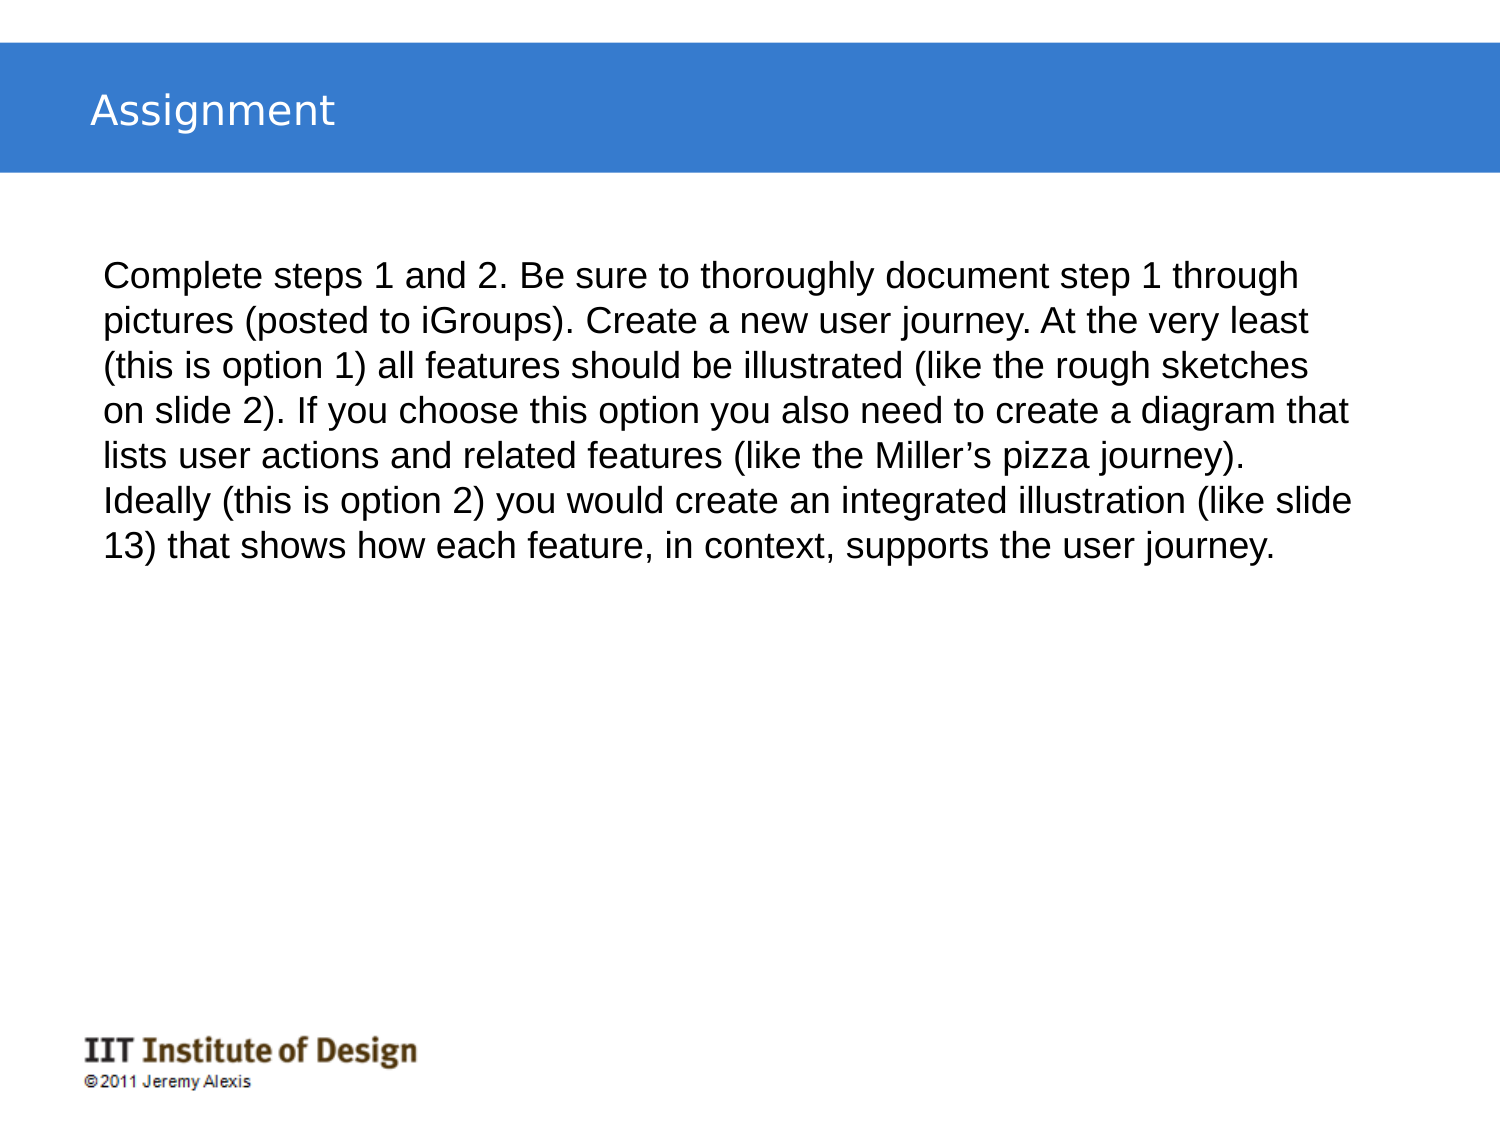

# Assignment
Complete steps 1 and 2. Be sure to thoroughly document step 1 through pictures (posted to iGroups). Create a new user journey. At the very least (this is option 1) all features should be illustrated (like the rough sketches on slide 2). If you choose this option you also need to create a diagram that lists user actions and related features (like the Miller’s pizza journey). Ideally (this is option 2) you would create an integrated illustration (like slide 13) that shows how each feature, in context, supports the user journey.